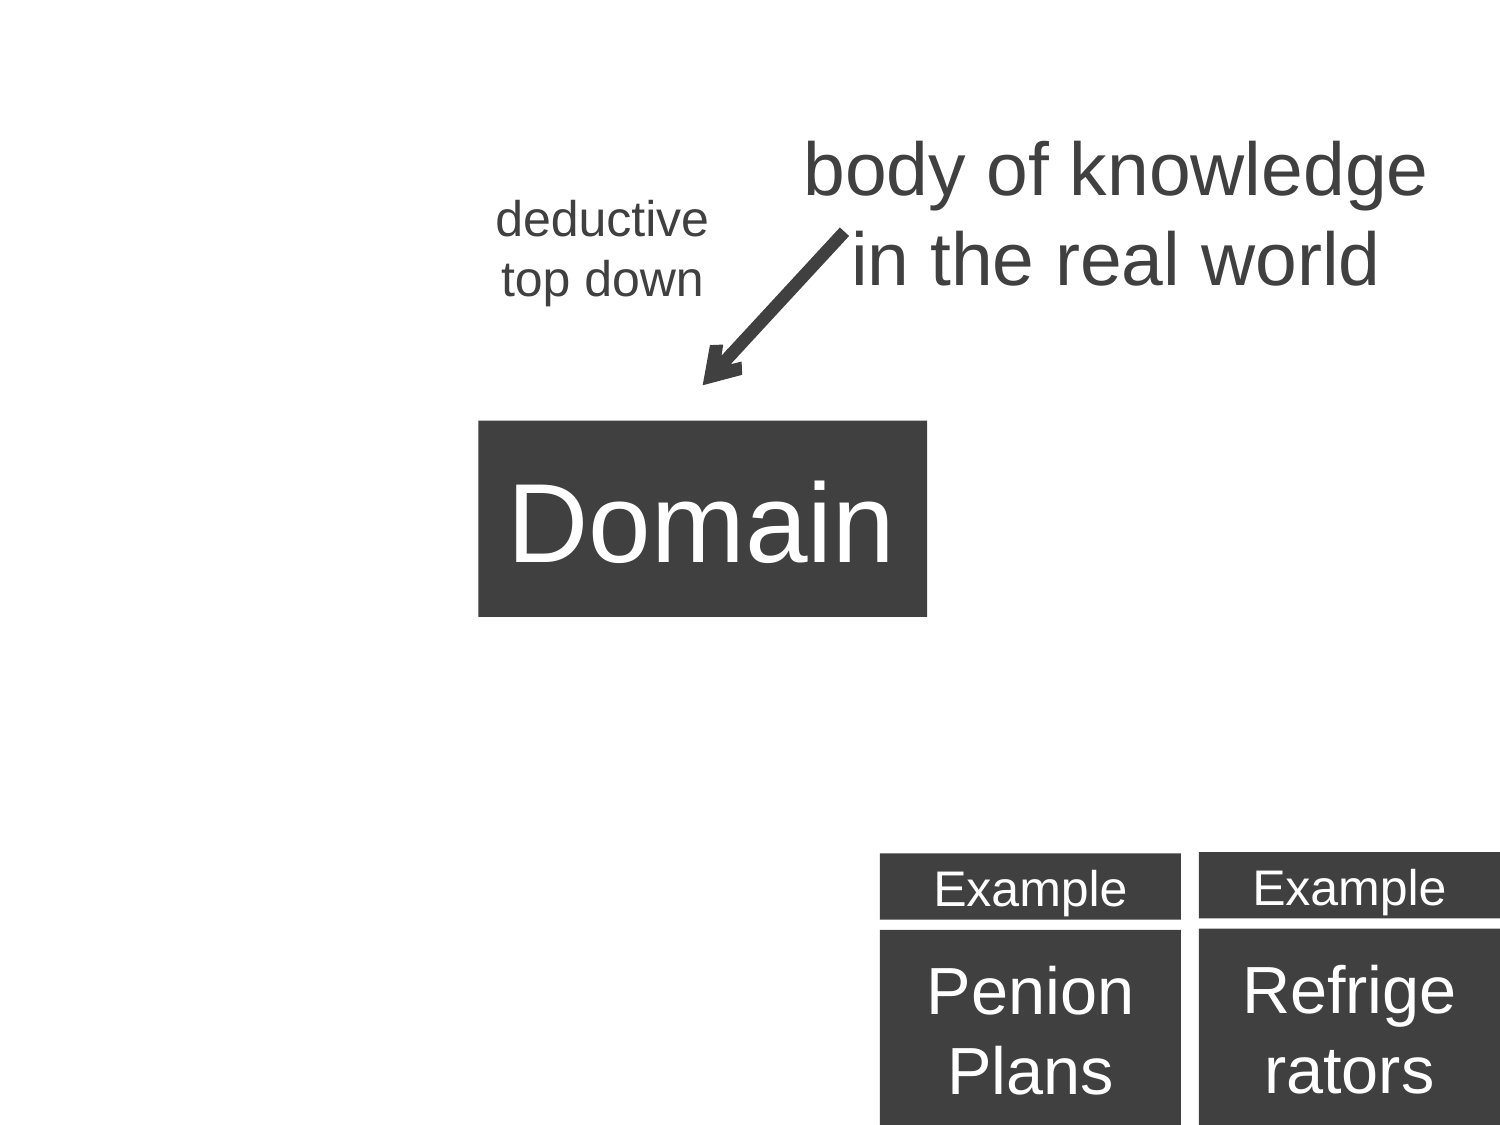

body of knowledge
in the real world
deductive
top down
# Domain

Example
Example
Refrigerators
Refrige
rators
Penion
Plans